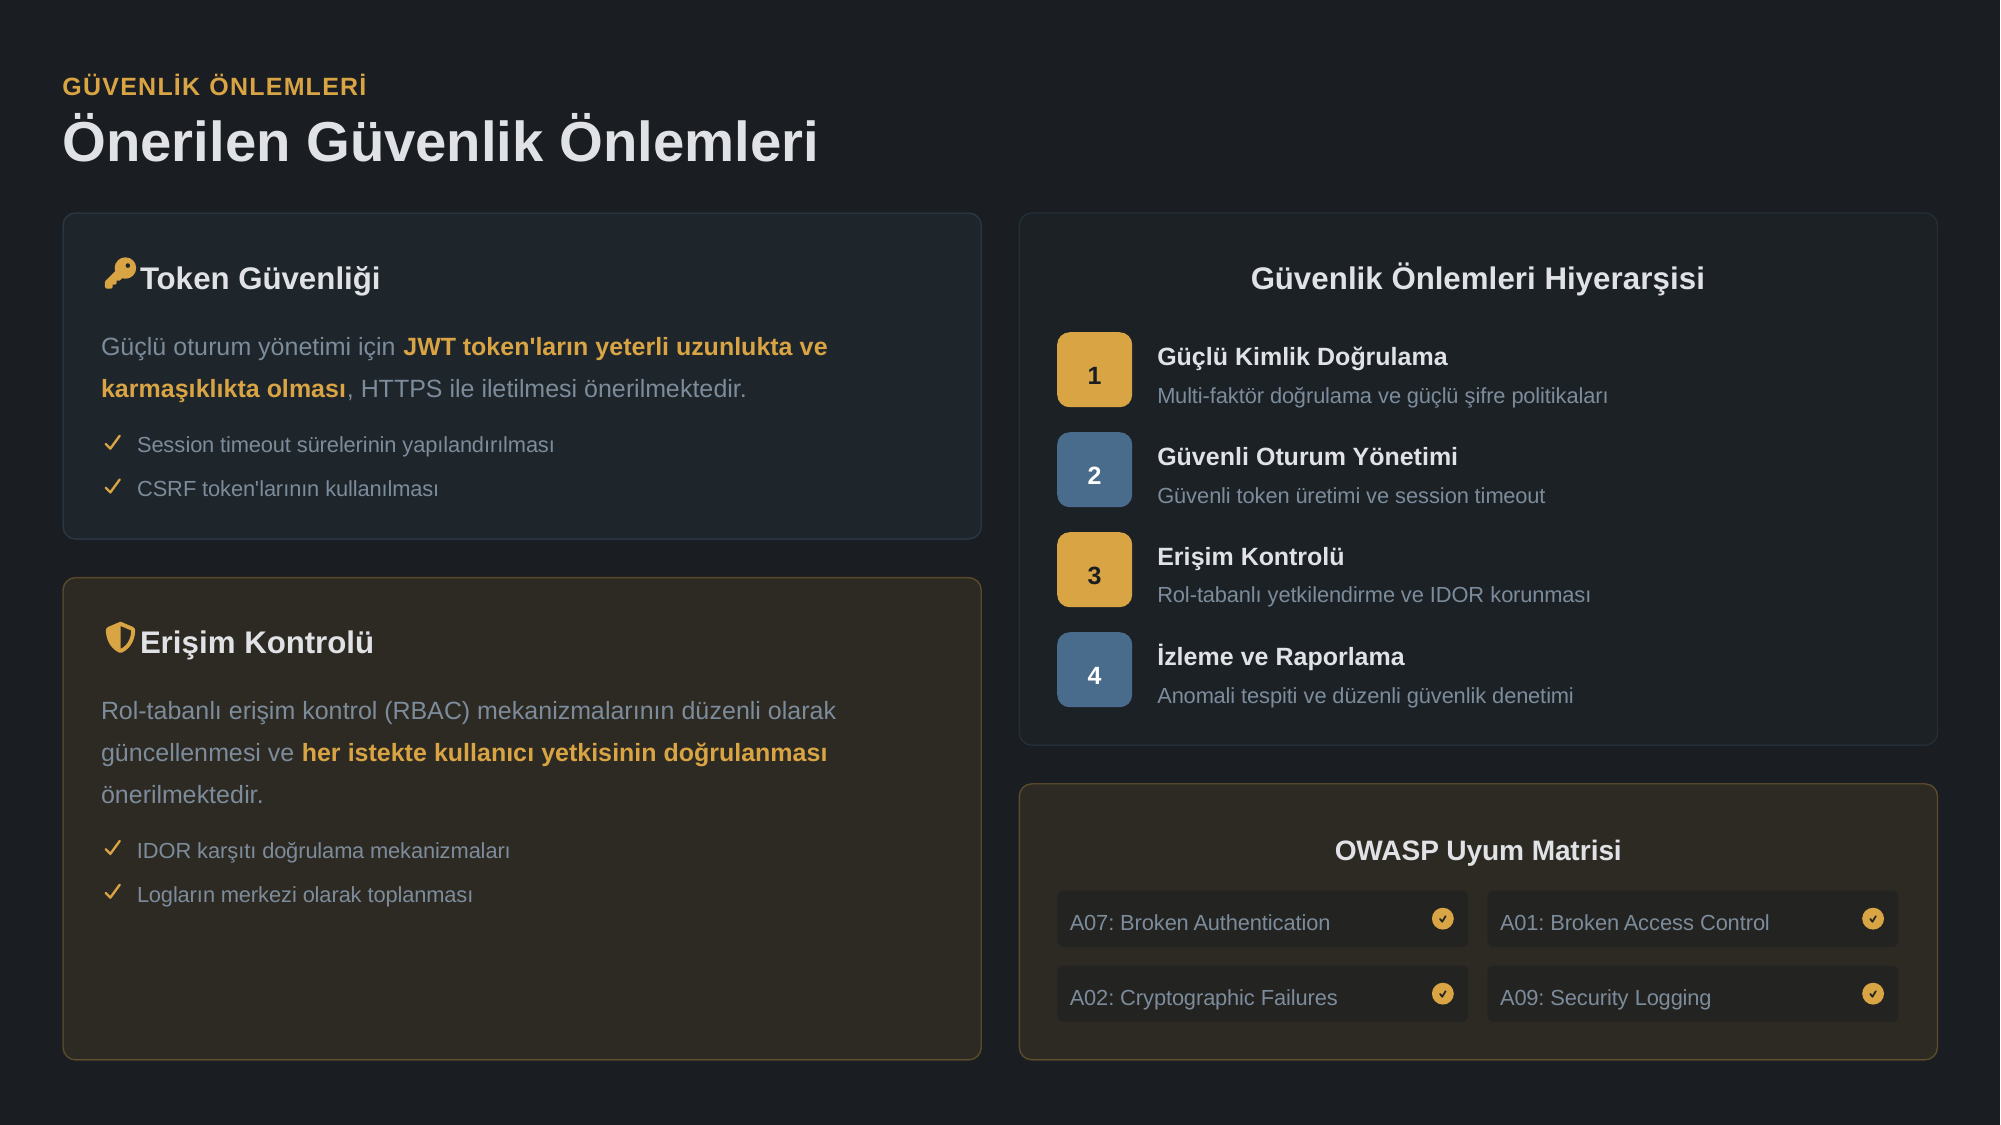

GÜVENLİK ÖNLEMLERİ
Önerilen Güvenlik Önlemleri

Token Güvenliği
Güvenlik Önlemleri Hiyerarşisi

Güçlü oturum yönetimi için JWT token'ların yeterli uzunlukta ve karmaşıklıkta olması, HTTPS ile iletilmesi önerilmektedir.
1

Güçlü Kimlik Doğrulama
Multi-faktör doğrulama ve güçlü şifre politikaları
Session timeout sürelerinin yapılandırılması

2

Güvenli Oturum Yönetimi
CSRF token'larının kullanılması

Güvenli token üretimi ve session timeout
3

Erişim Kontrolü
Rol-tabanlı yetkilendirme ve IDOR korunması

Erişim Kontrolü

4

İzleme ve Raporlama
Anomali tespiti ve düzenli güvenlik denetimi
Rol-tabanlı erişim kontrol (RBAC) mekanizmalarının düzenli olarak güncellenmesi ve her istekte kullanıcı yetkisinin doğrulanması önerilmektedir.

OWASP Uyum Matrisi
IDOR karşıtı doğrulama mekanizmaları

Logların merkezi olarak toplanması

A07: Broken Authentication
A01: Broken Access Control

A02: Cryptographic Failures
A09: Security Logging